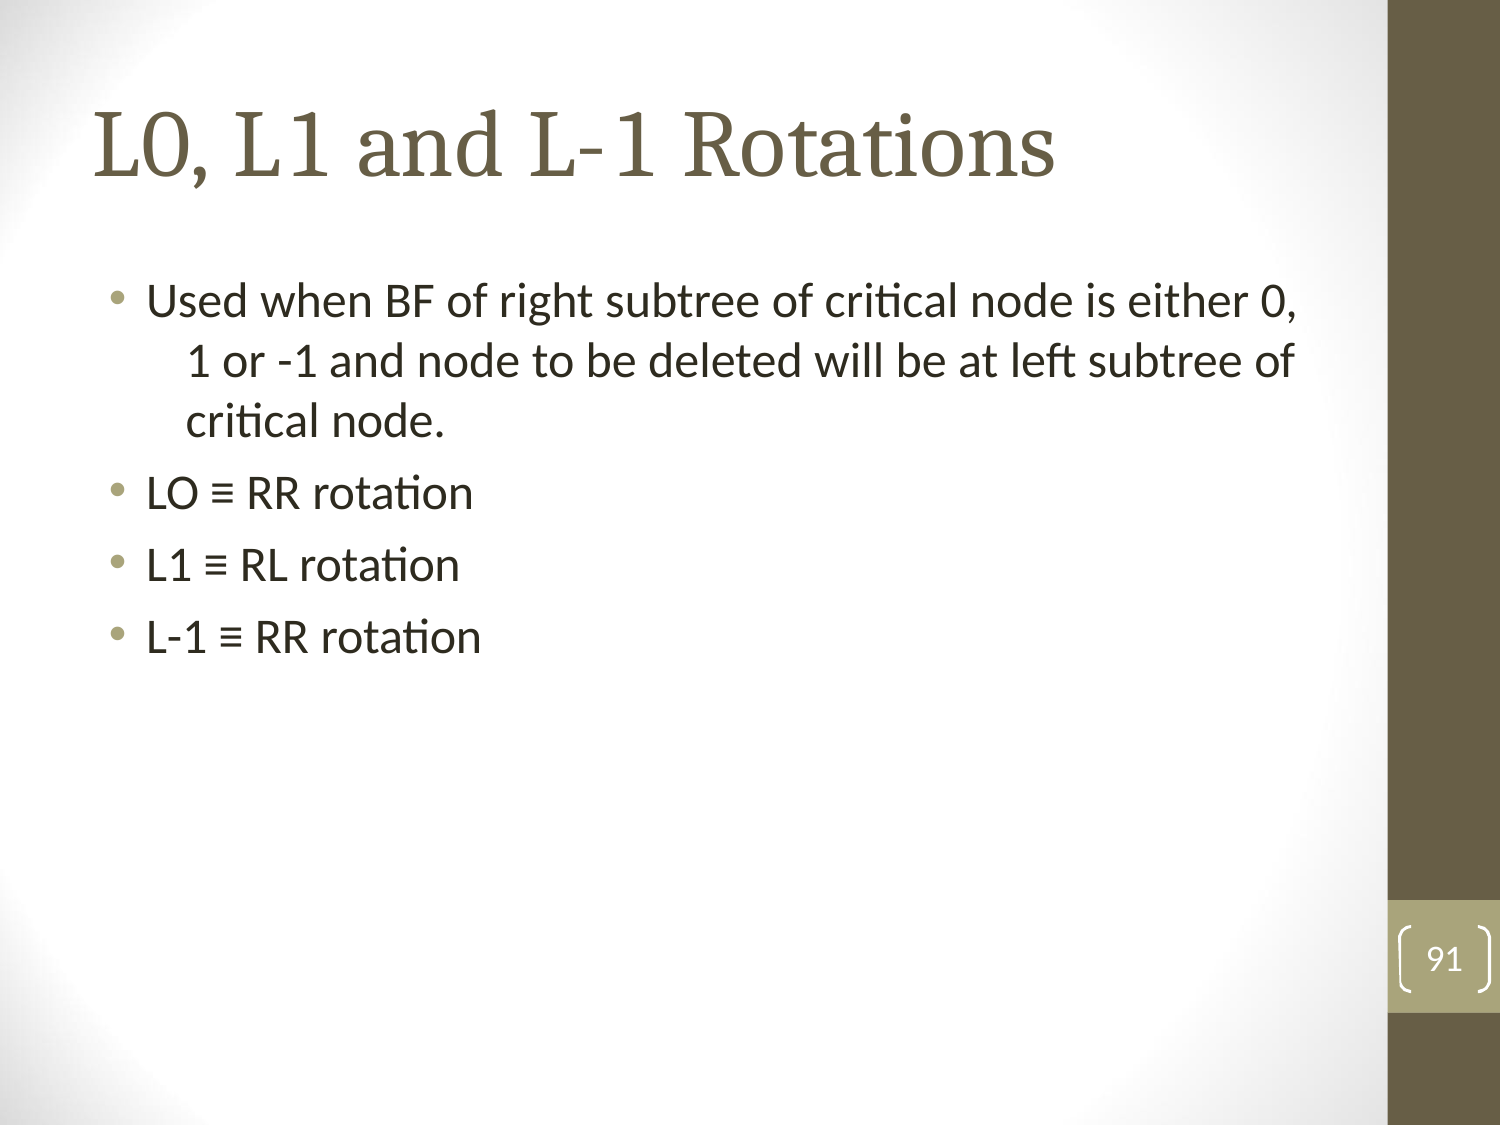

# L0, L1 and L-1 Rotations
Used when BF of right subtree of critical node is either 0, 	1 or -1 and node to be deleted will be at left subtree of 	critical node.
LO ≡ RR rotation
L1 ≡ RL rotation
L-1 ≡ RR rotation

91